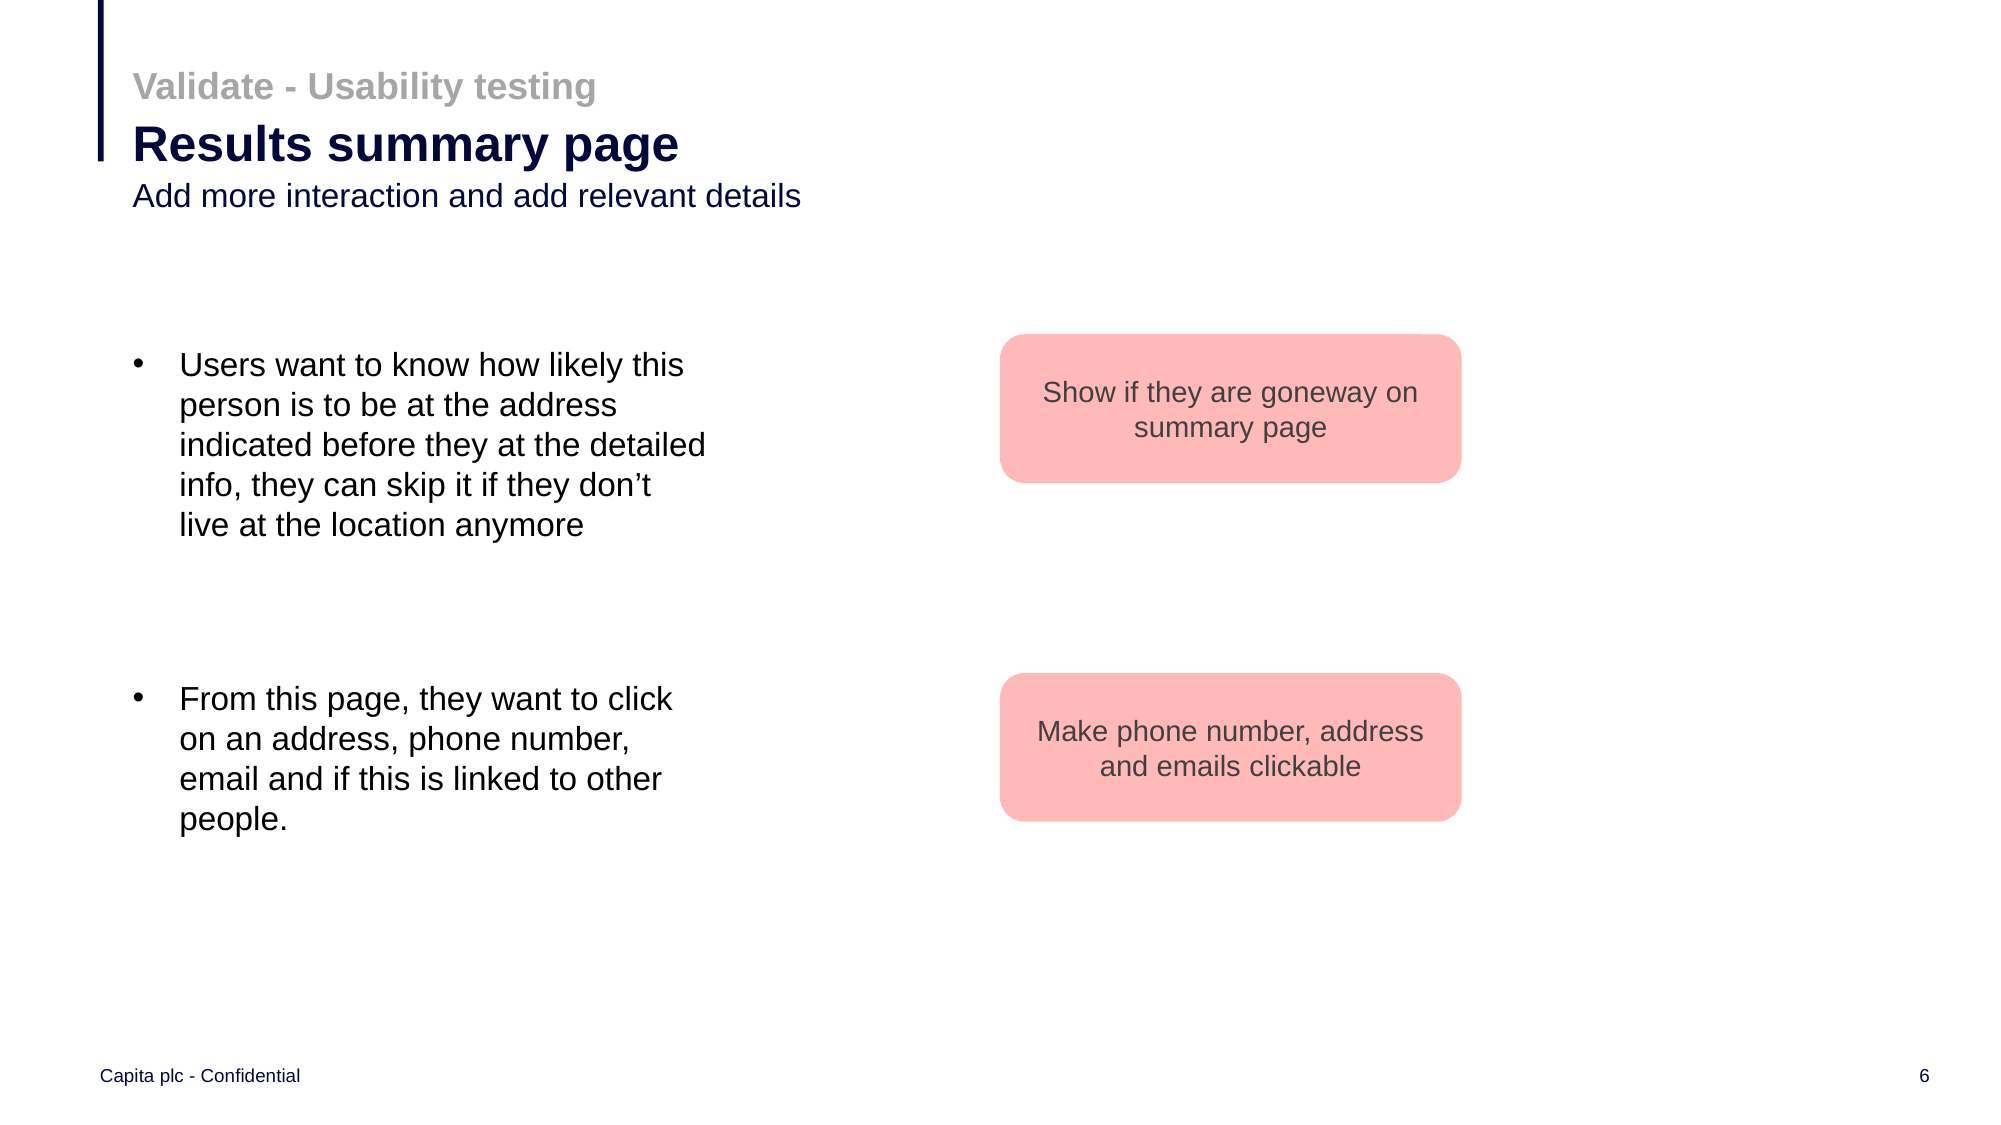

Validate - Usability testing
# Results summary page
Add more interaction and add relevant details
Show if they are goneway on summary page
Users want to know how likely this person is to be at the address indicated before they at the detailed info, they can skip it if they don’t live at the location anymore
Make phone number, address and emails clickable
From this page, they want to click on an address, phone number, email and if this is linked to other people.
Capita plc - Confidential
6